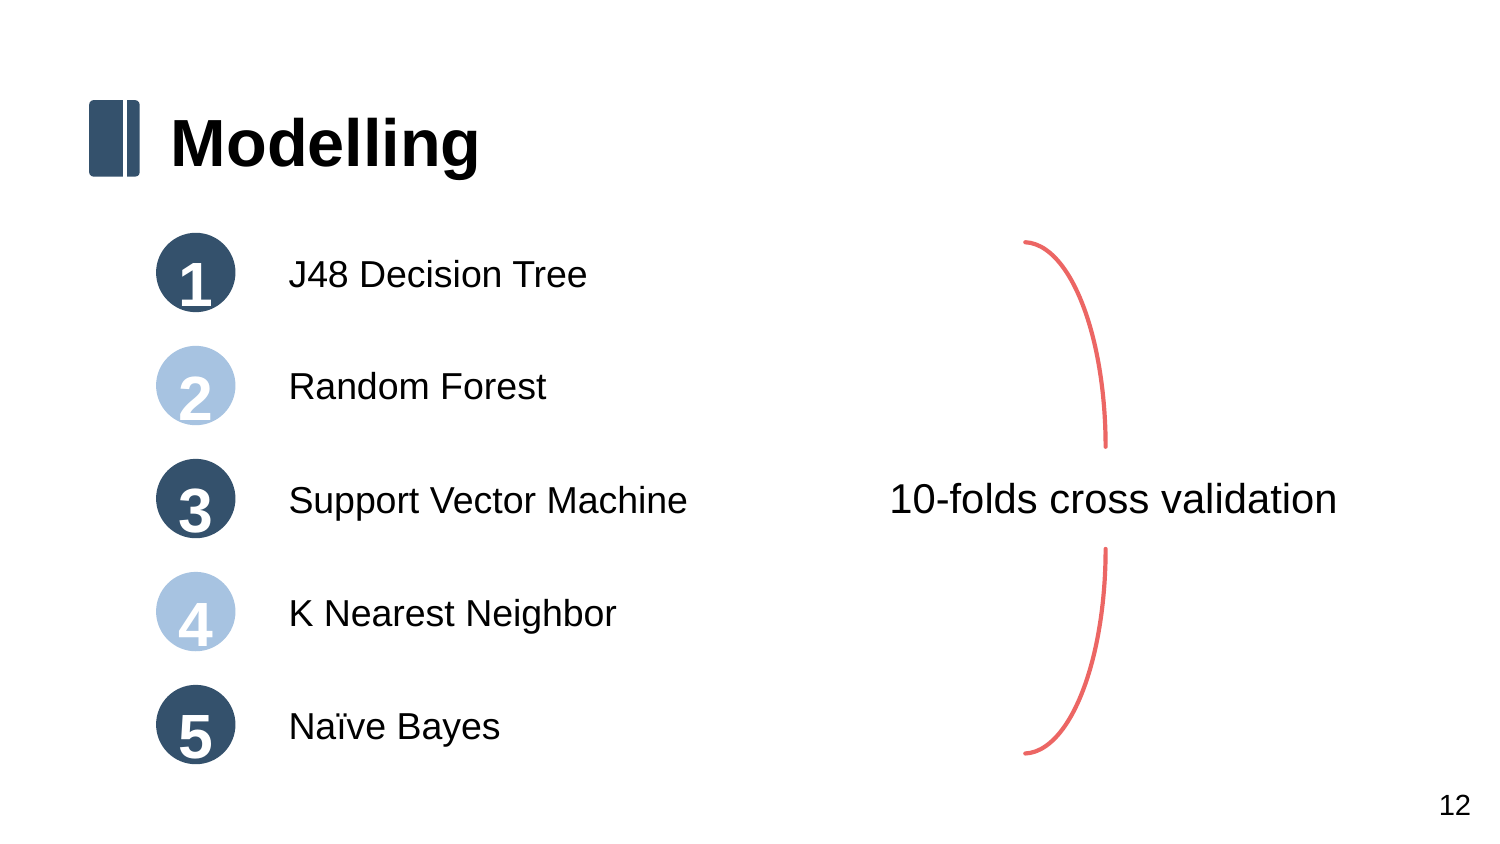

Modelling
1
J48 Decision Tree

10-folds cross validation
2
Random Forest
3
Support Vector Machine
4
K Nearest Neighbor
5
Naïve Bayes
12